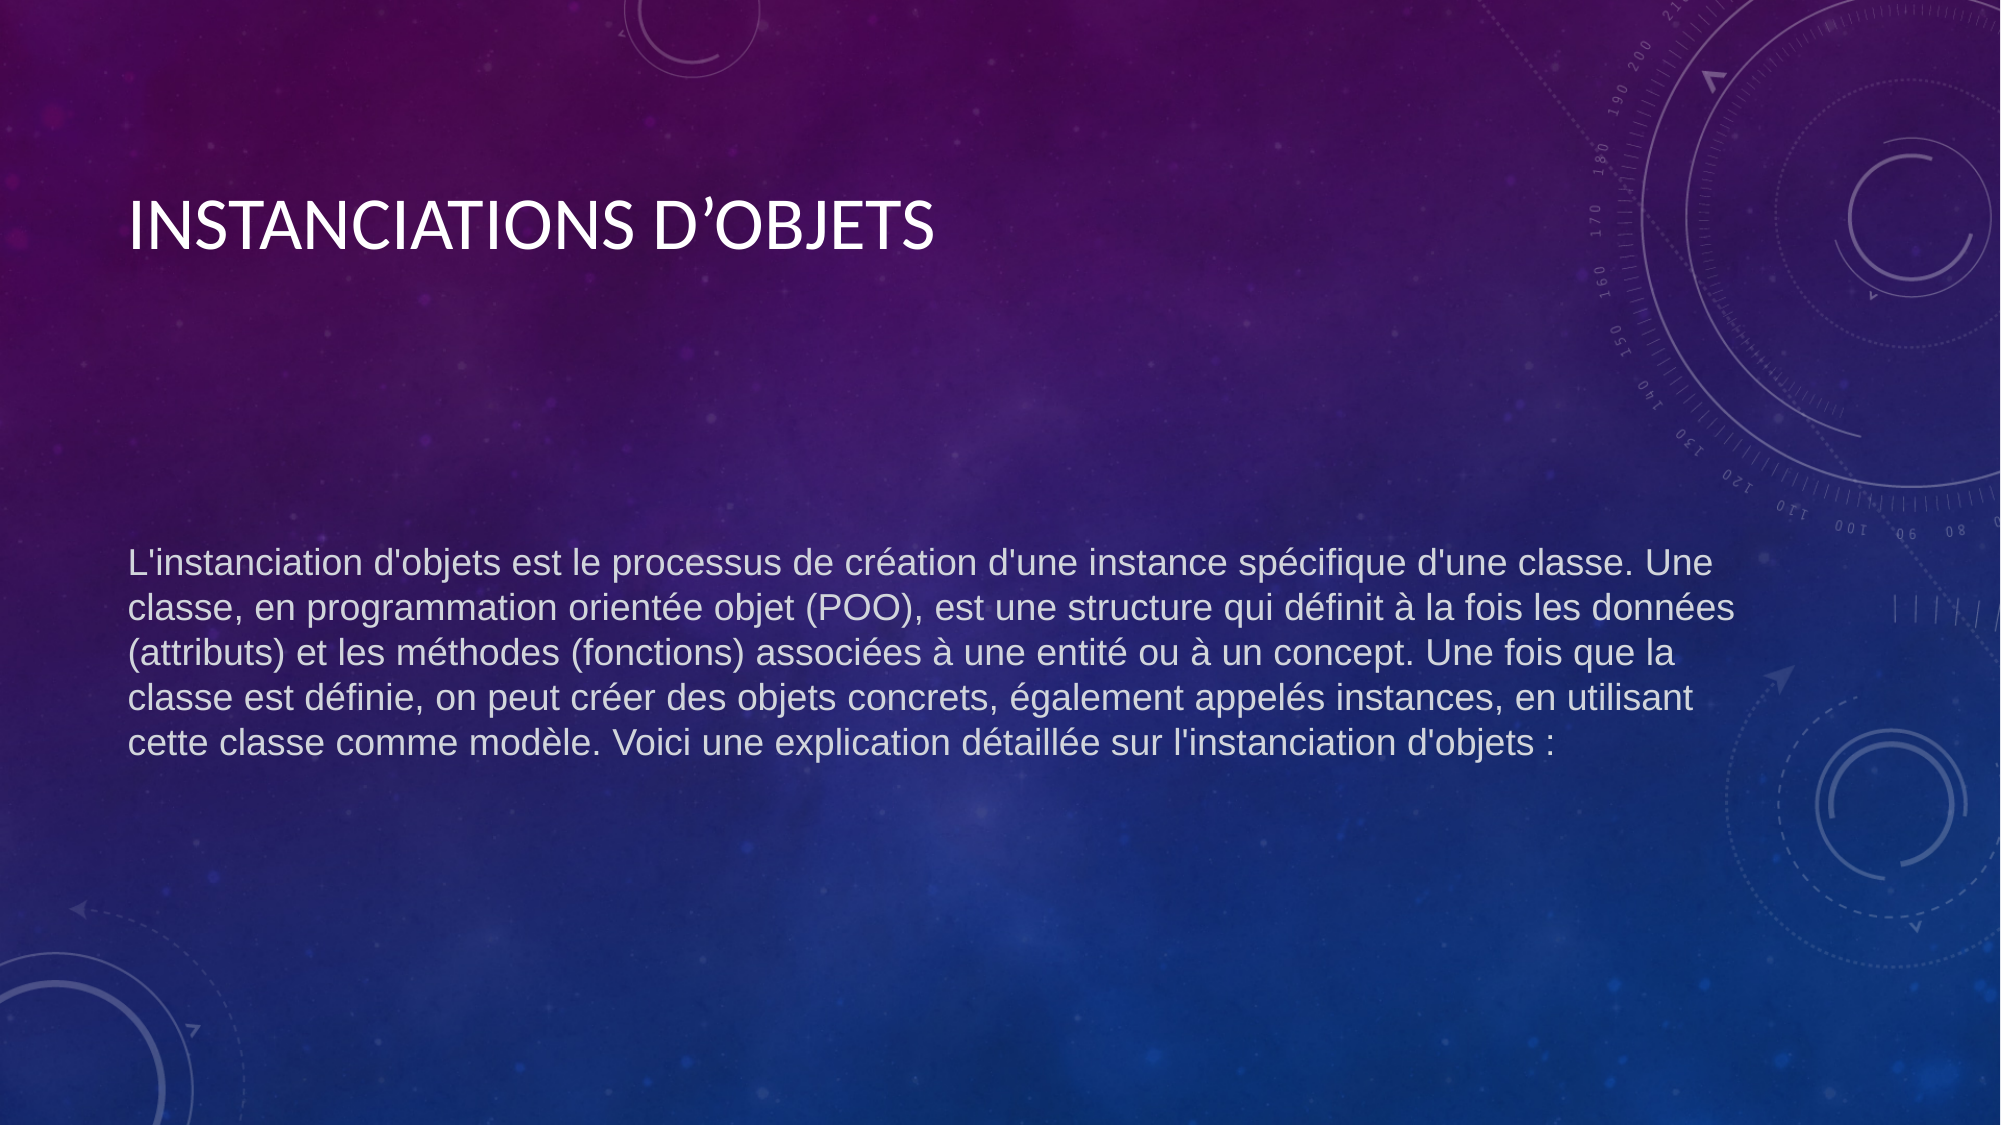

# Instanciations d’objets
L'instanciation d'objets est le processus de création d'une instance spécifique d'une classe. Une classe, en programmation orientée objet (POO), est une structure qui définit à la fois les données (attributs) et les méthodes (fonctions) associées à une entité ou à un concept. Une fois que la classe est définie, on peut créer des objets concrets, également appelés instances, en utilisant cette classe comme modèle. Voici une explication détaillée sur l'instanciation d'objets :